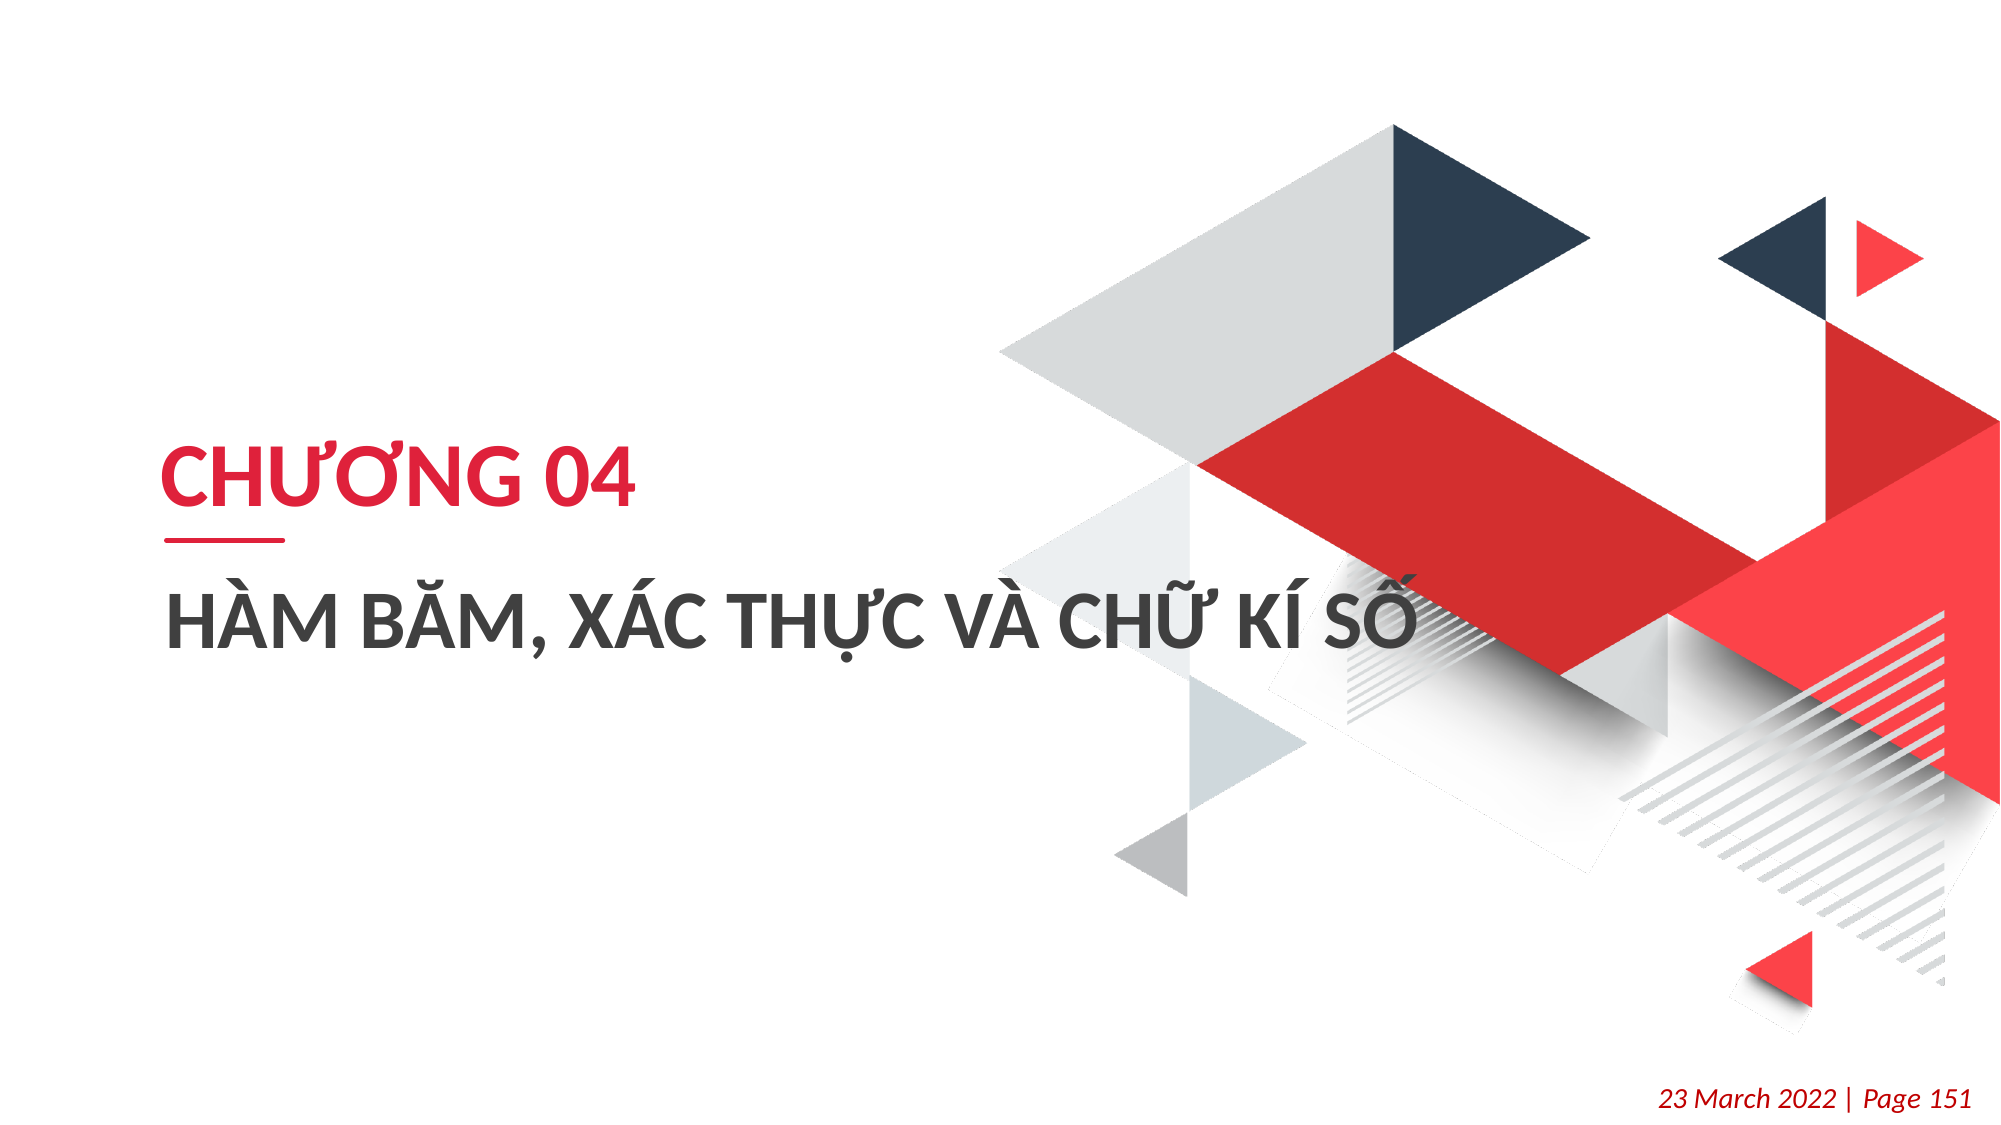

CHƯƠNG 04
HÀM BĂM, XÁC THỰC VÀ CHỮ KÍ SỐ